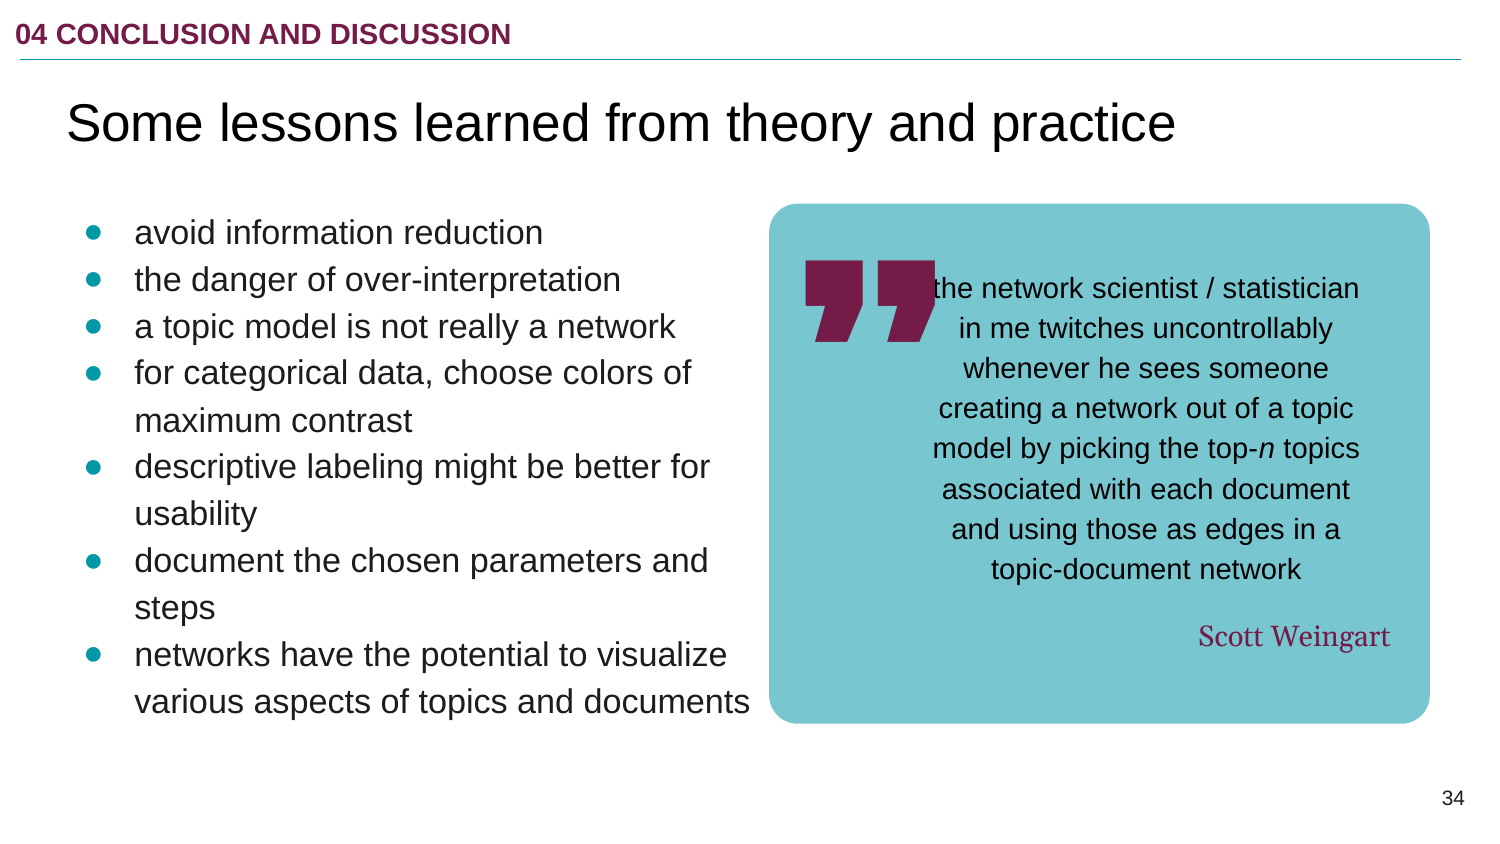

04 CONCLUSION AND DISCUSSION
# Some lessons learned from theory and practice
avoid information reduction
the danger of over-interpretation
a topic model is not really a network
for categorical data, choose colors of maximum contrast
descriptive labeling might be better for usability
document the chosen parameters and steps
networks have the potential to visualize various aspects of topics and documents
”

the network scientist / statistician in me twitches uncontrollably whenever he sees someone creating a network out of a topic model by picking the top-n topics associated with each document and using those as edges in a topic-document network

Scott Weingart
34